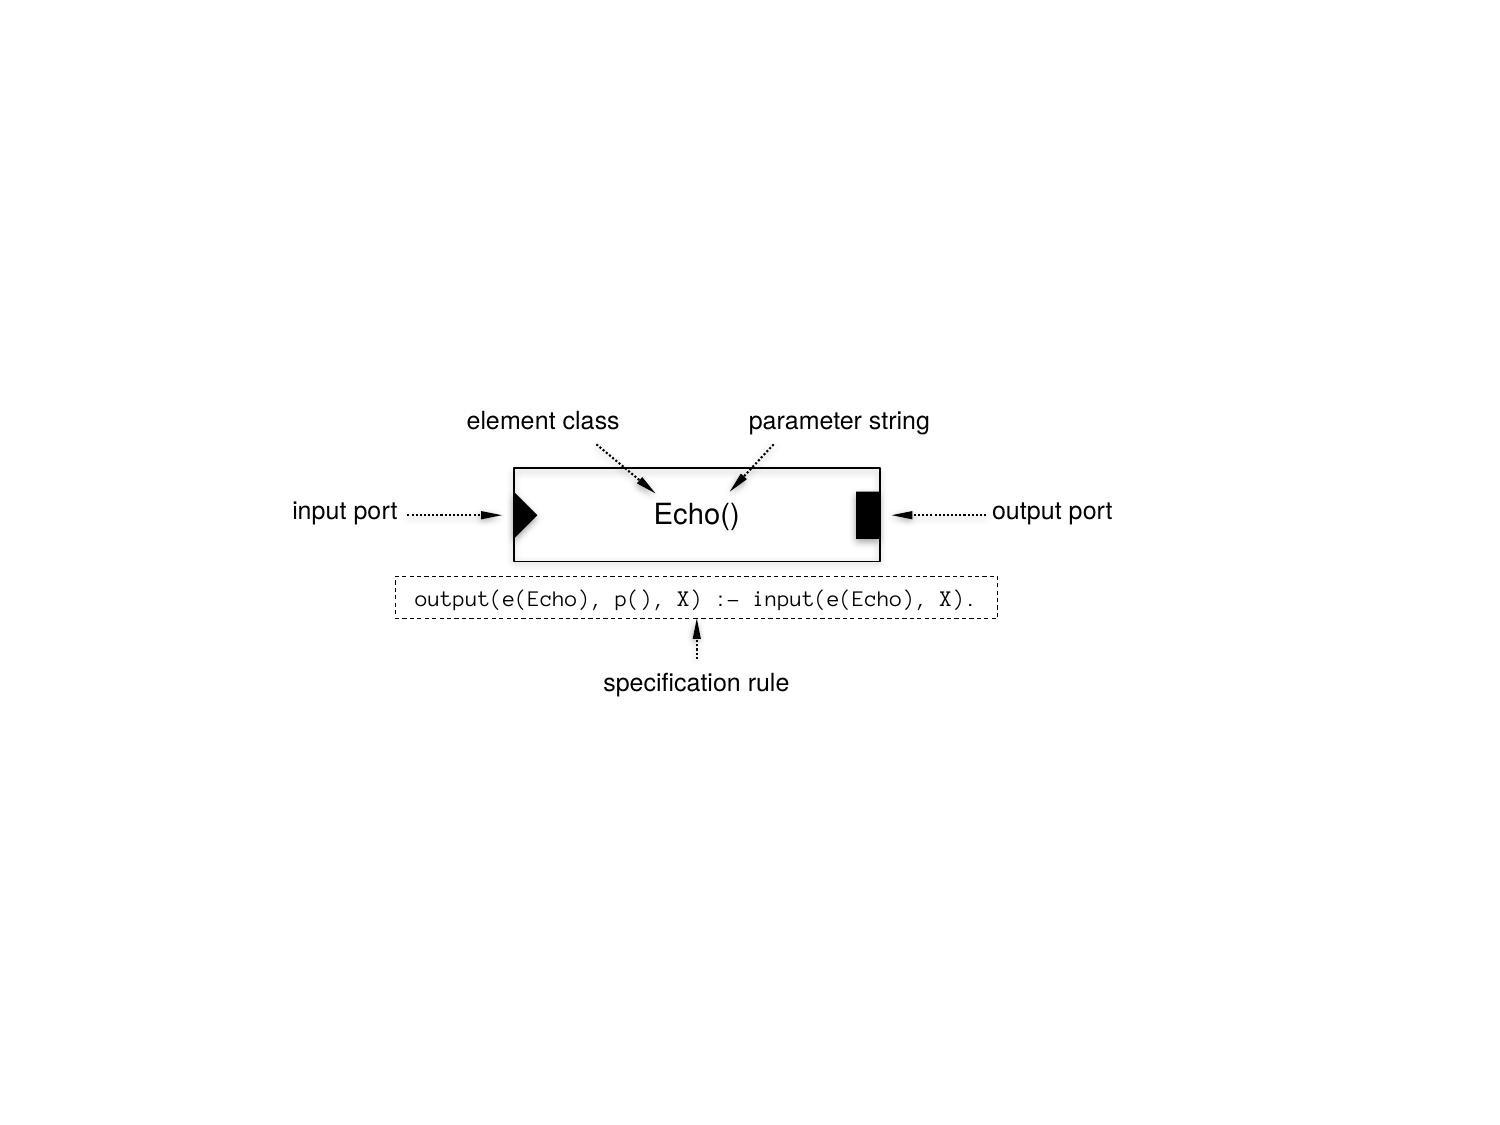

element class
parameter string

input port
output port
Echo()

output(e(Echo), p(), X) :- input(e(Echo), X).
specification rule